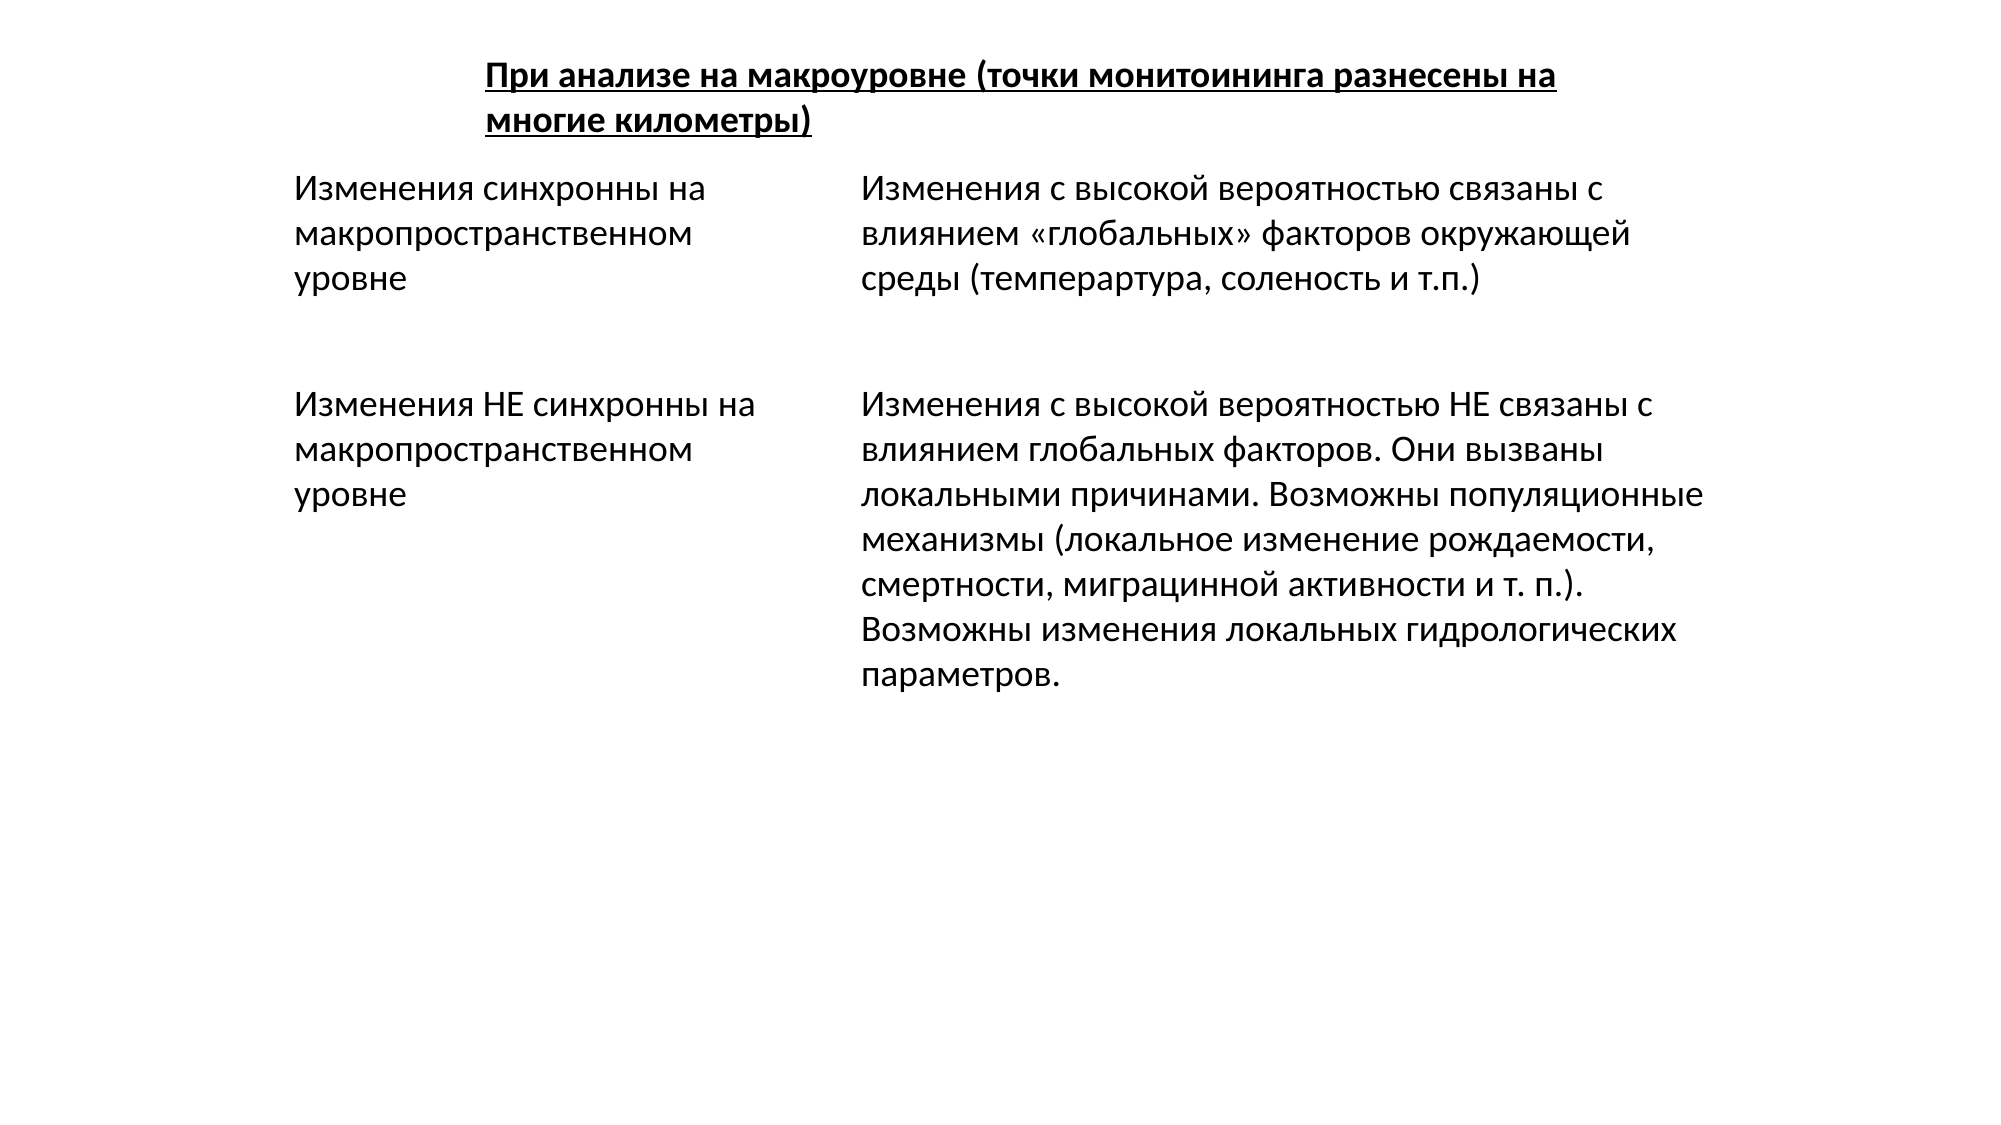

При анализе на макроуровне (точки монитоининга разнесены на многие километры)
Изменения синхронны на макропространственном уровне
Изменения с высокой вероятностью связаны с влиянием «глобальных» факторов окружающей среды (темперартура, соленость и т.п.)
Изменения НЕ синхронны на макропространственном уровне
Изменения с высокой вероятностью НЕ связаны с влиянием глобальных факторов. Они вызваны локальными причинами. Возможны популяционные механизмы (локальное изменение рождаемости, смертности, миграцинной активности и т. п.).  Возможны изменения локальных гидрологических параметров.